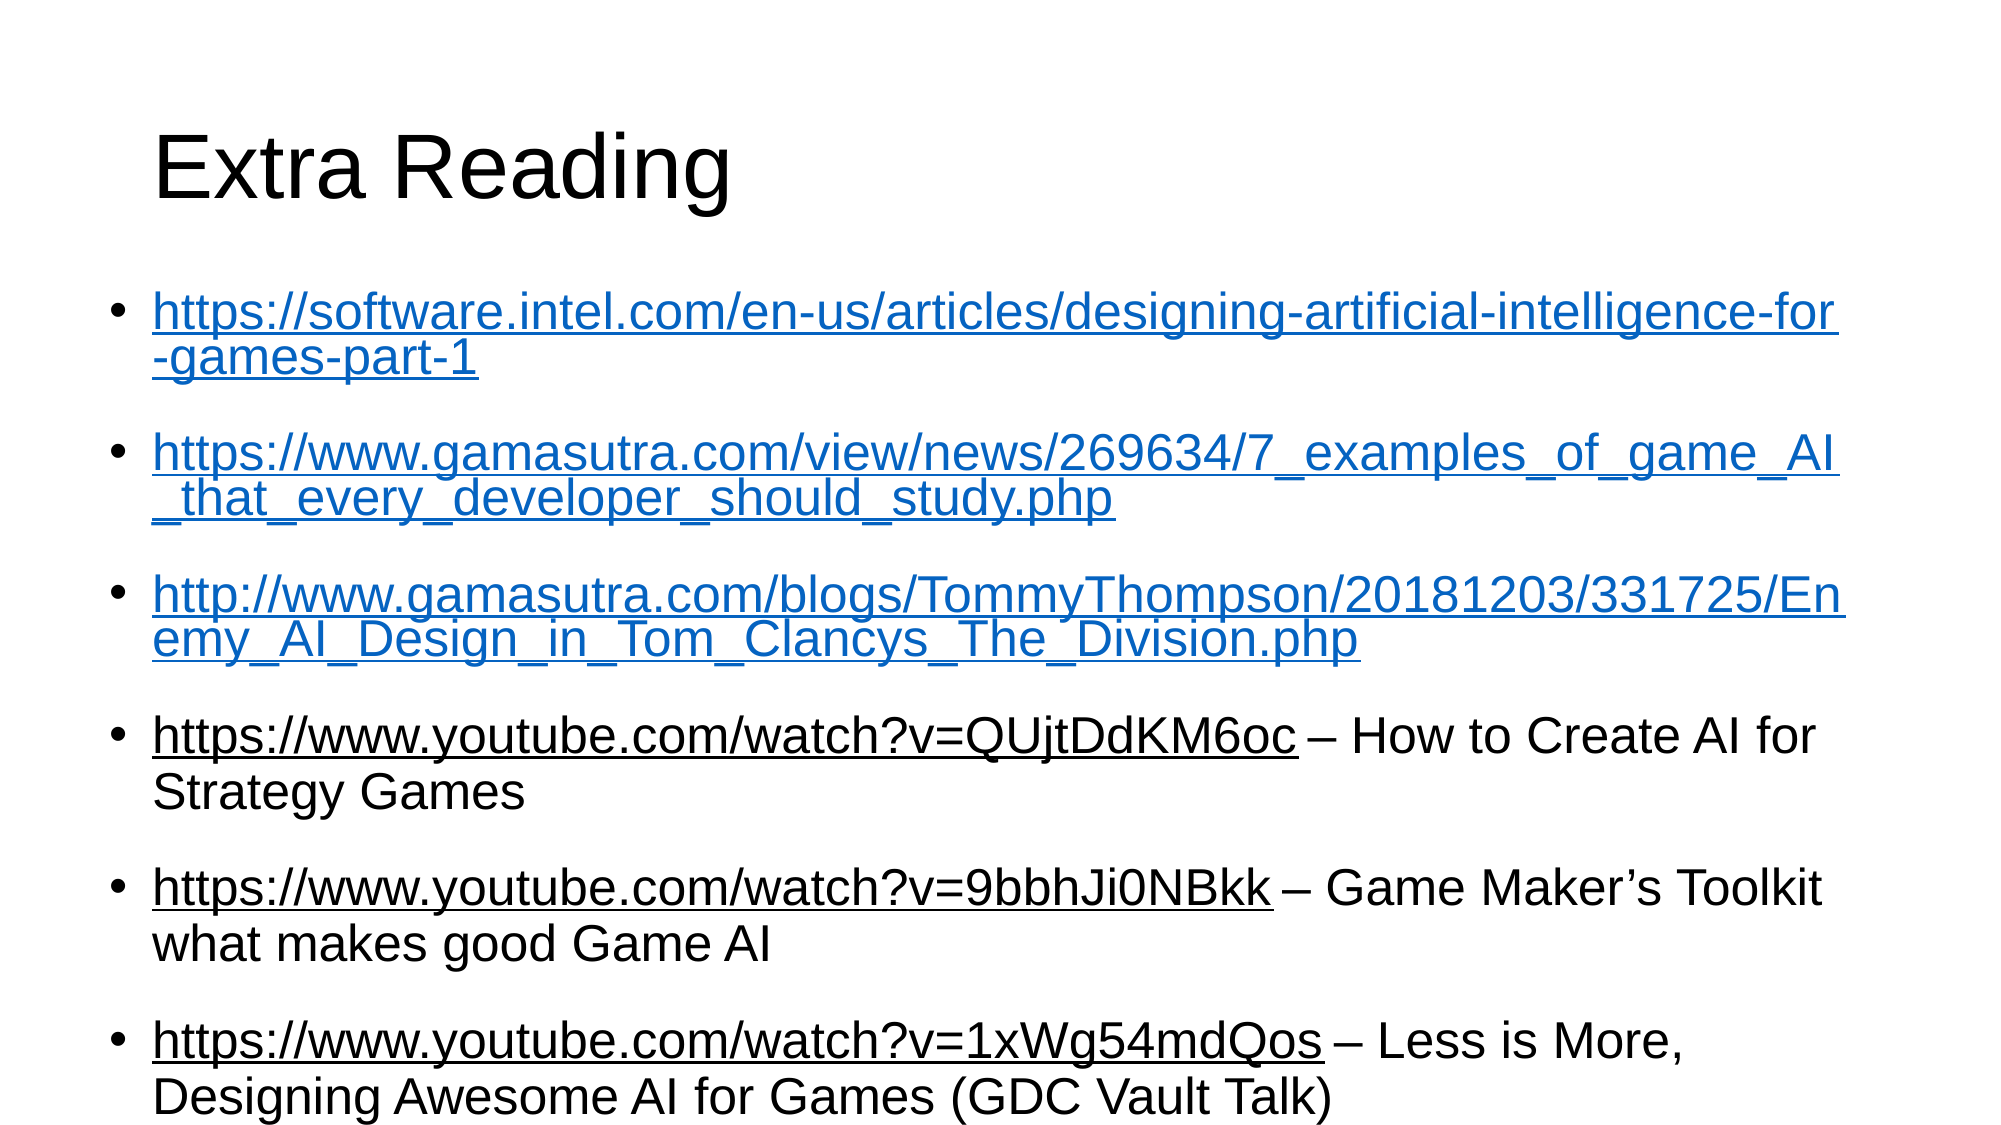

# Extra Reading
https://software.intel.com/en-us/articles/designing-artificial-intelligence-for-games-part-1
https://www.gamasutra.com/view/news/269634/7_examples_of_game_AI_that_every_developer_should_study.php
http://www.gamasutra.com/blogs/TommyThompson/20181203/331725/Enemy_AI_Design_in_Tom_Clancys_The_Division.php
https://www.youtube.com/watch?v=QUjtDdKM6oc – How to Create AI for Strategy Games
https://www.youtube.com/watch?v=9bbhJi0NBkk – Game Maker’s Toolkit what makes good Game AI
https://www.youtube.com/watch?v=1xWg54mdQos – Less is More, Designing Awesome AI for Games (GDC Vault Talk)
https://towardsdatascience.com/how-to-teach-an-ai-to-play-games-deep-reinforcement-learning-28f9b920440a